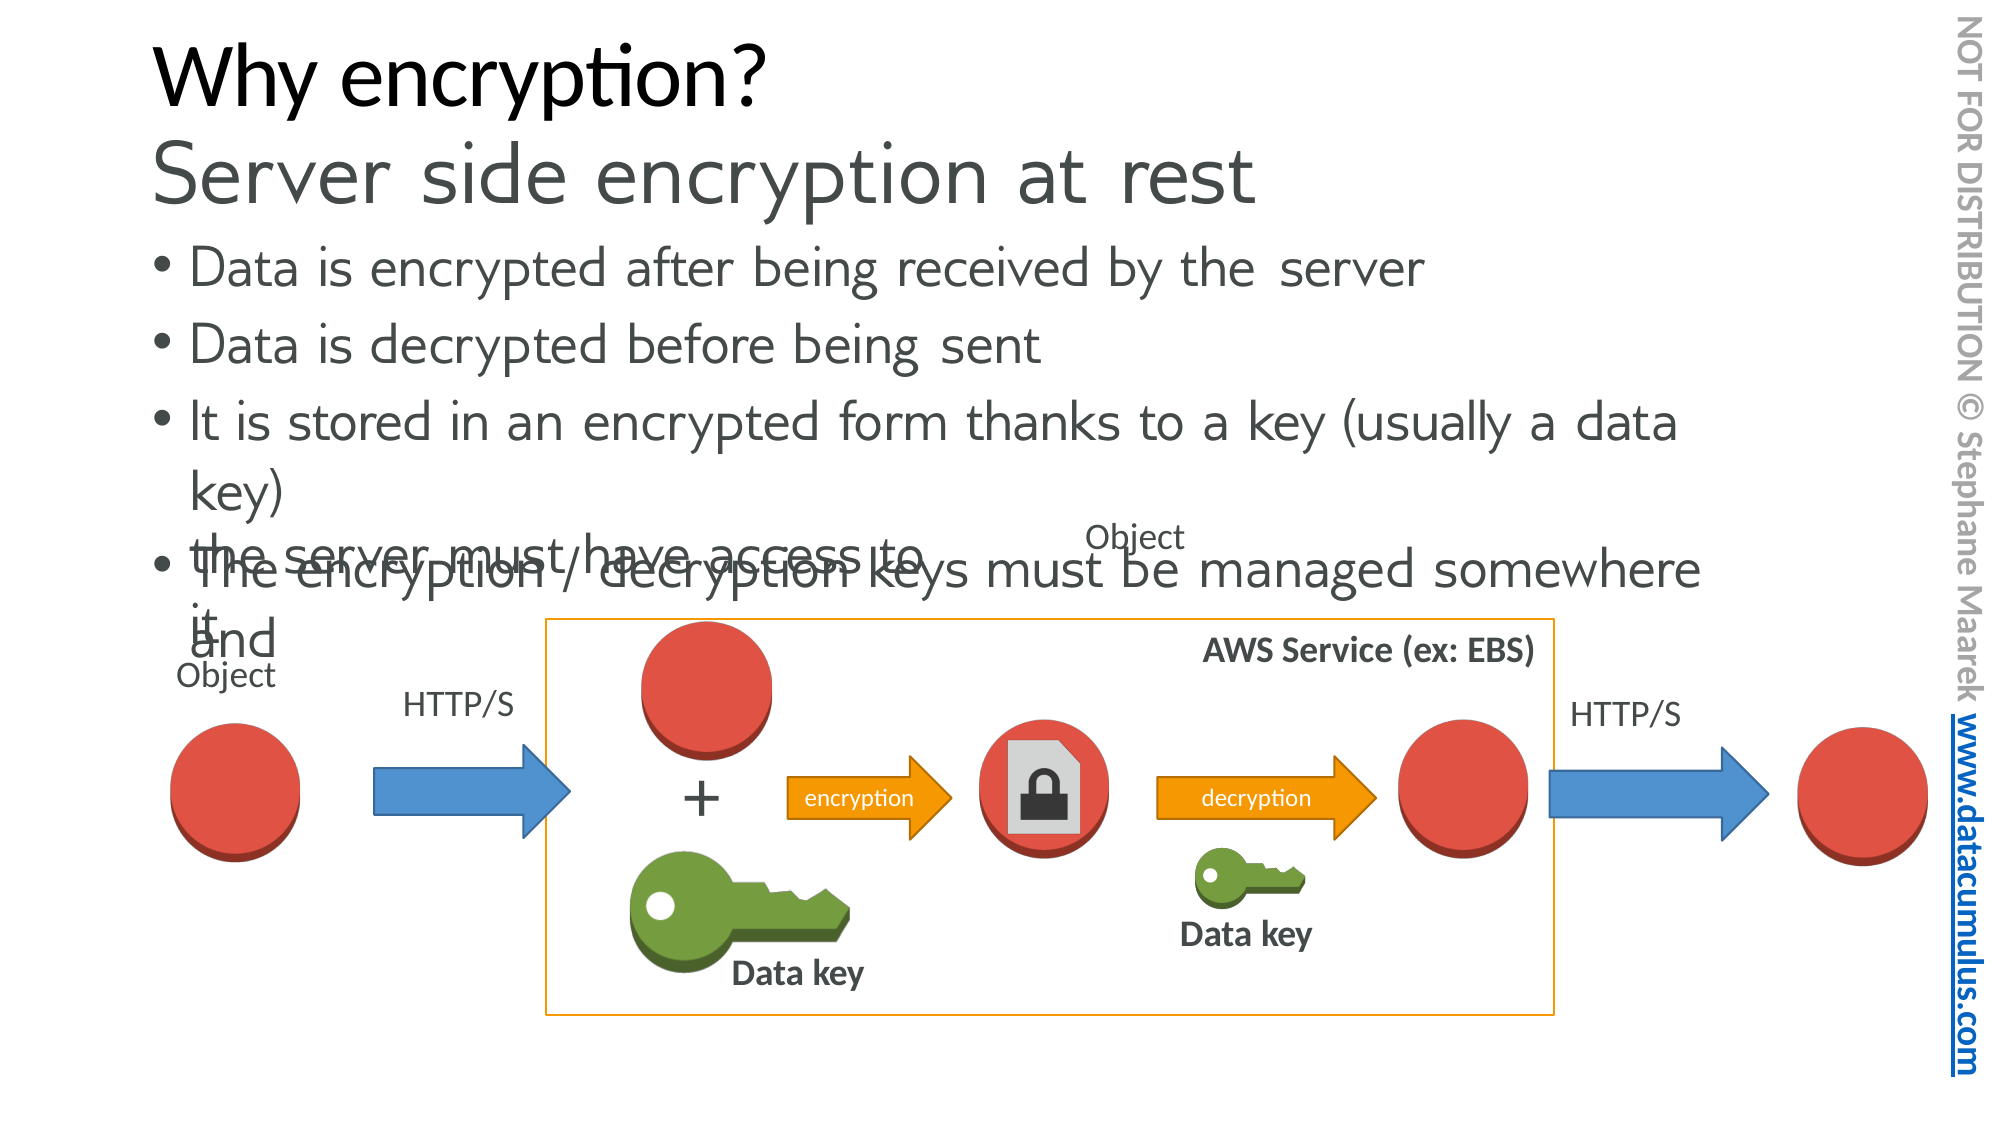

# Why encryption?
NOT FOR DISTRIBUTION © Stephane Maarek www.datacumulus.com
Server side encryption at rest
Data is encrypted after being received by the server
Data is decrypted before being sent
It is stored in an encrypted form thanks to a key (usually a data key)
The encryption / decryption keys must be managed somewhere and
Object
the server must have access to it

AWS Service (ex: EBS)
Object
HTTP/S
HTTP/S

+

encryption
decryption

Data key
Data key
© Stephane Maarek